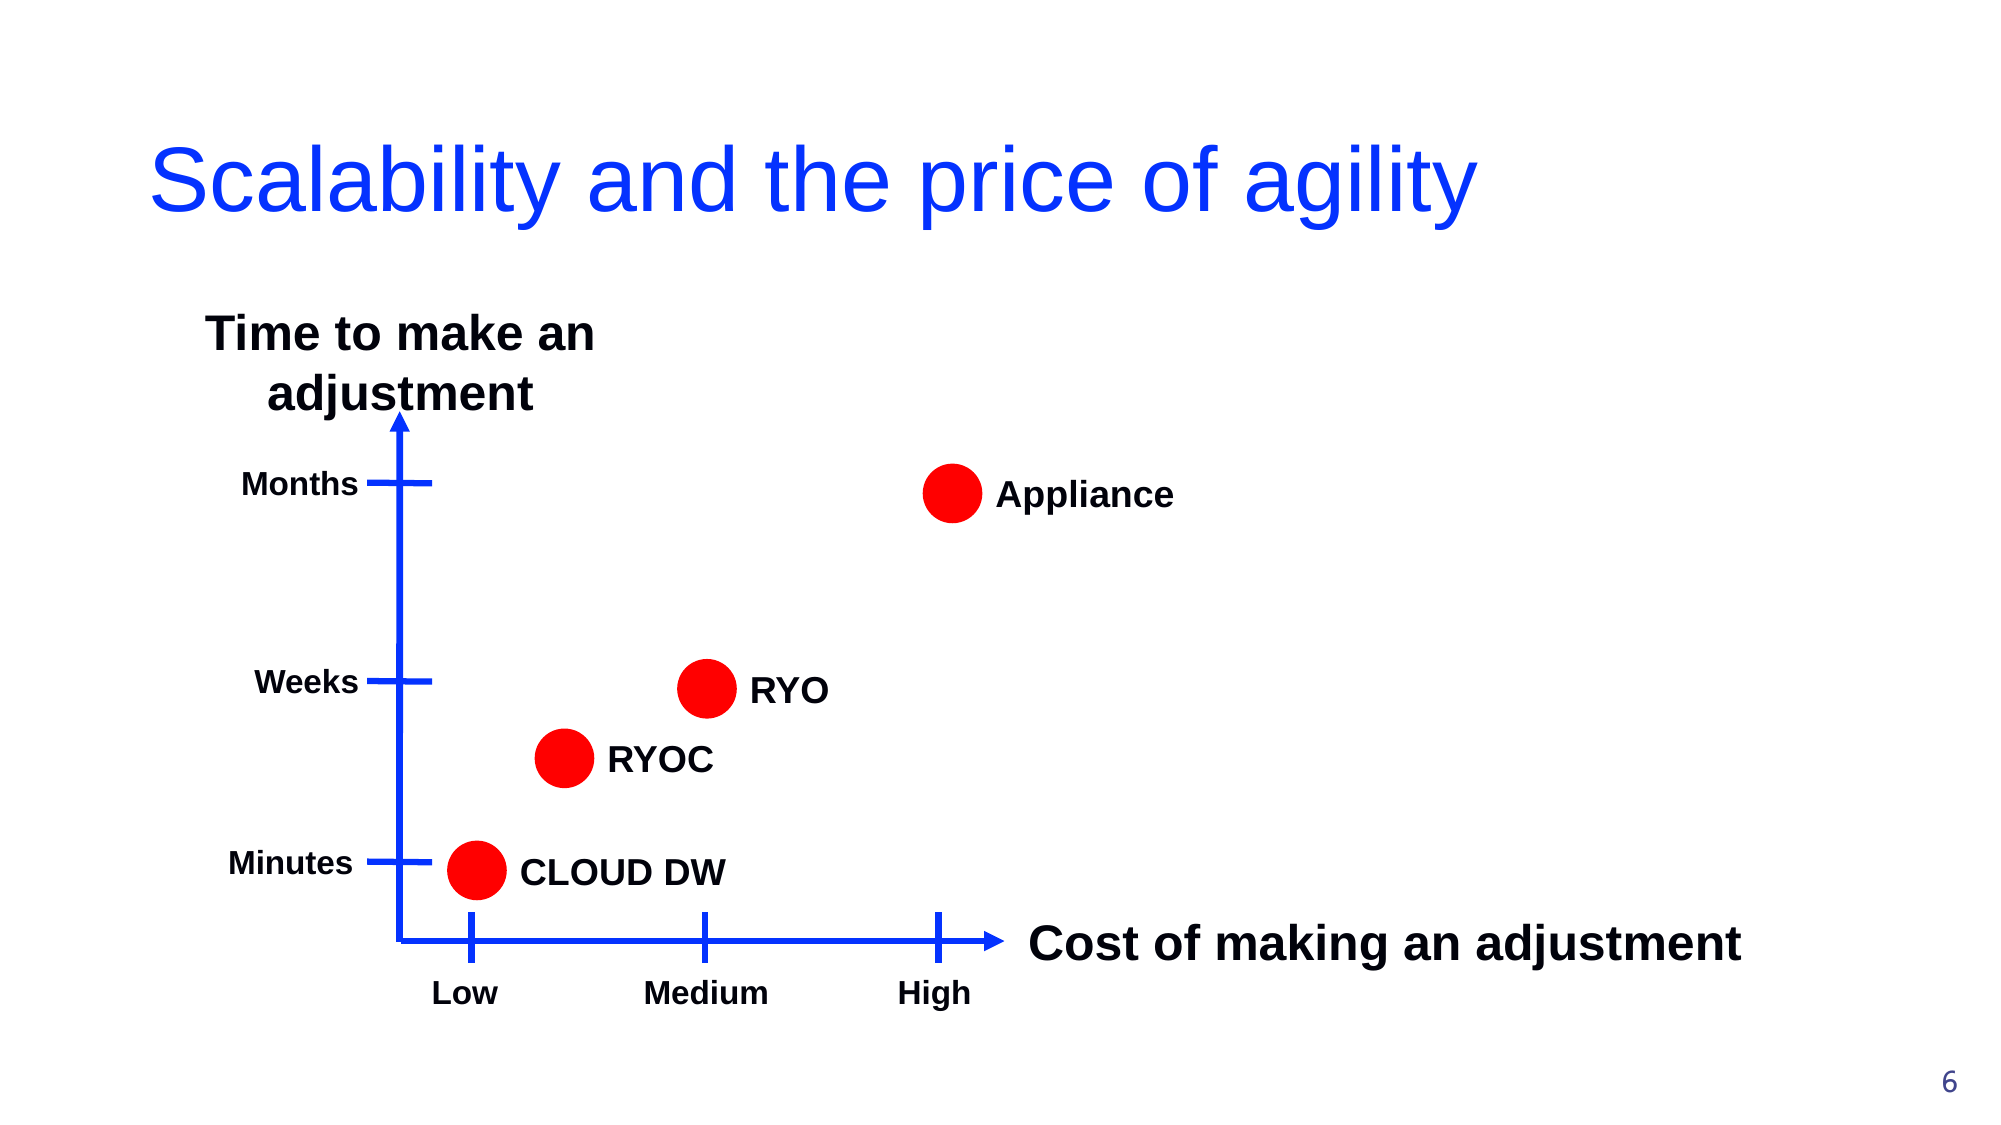

# Scalability and the price of agility
Time to make an adjustment
Low
Medium
High
Months
Weeks
Minutes
Cost of making an adjustment
Appliance

RYO

RYOC

CLOUD DW

6